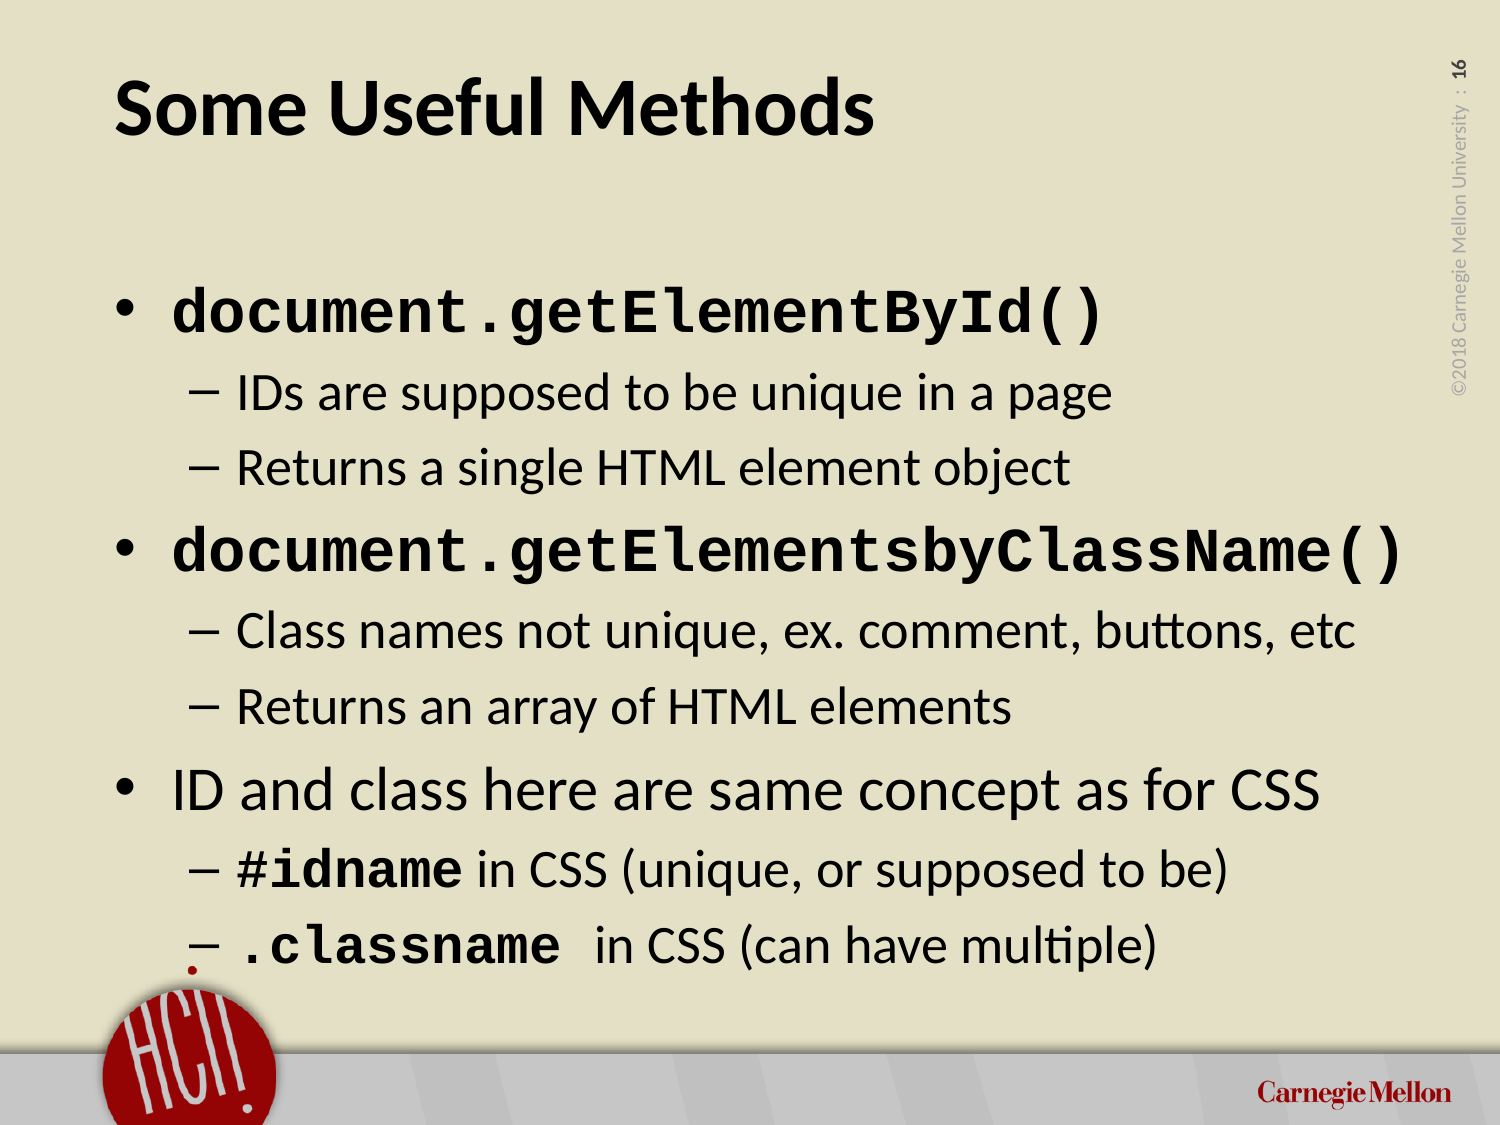

# Some Useful Methods
document.getElementById()
IDs are supposed to be unique in a page
Returns a single HTML element object
document.getElementsbyClassName()
Class names not unique, ex. comment, buttons, etc
Returns an array of HTML elements
ID and class here are same concept as for CSS
#idname in CSS (unique, or supposed to be)
.classname in CSS (can have multiple)